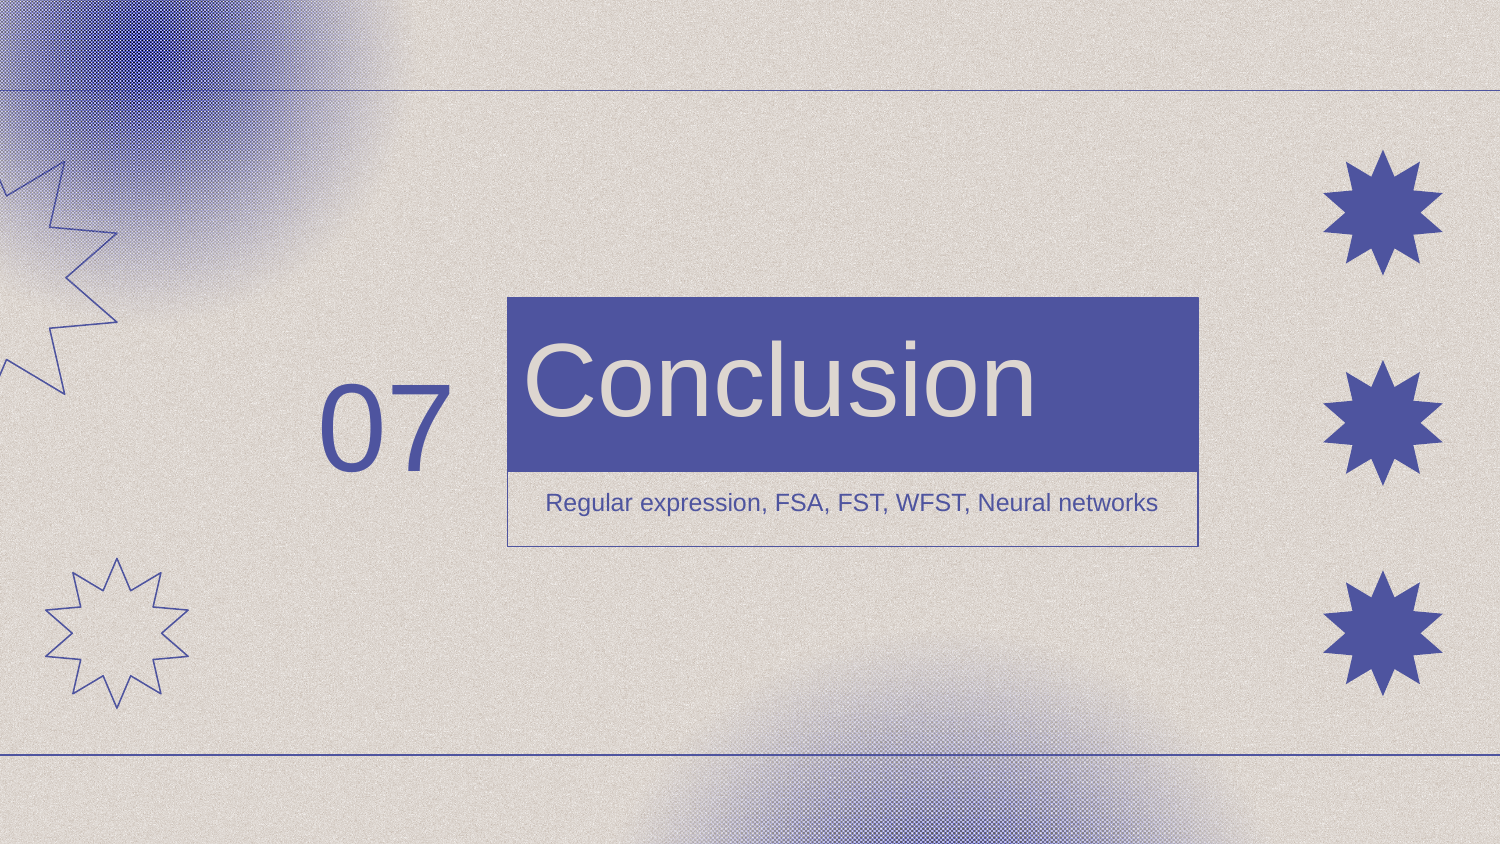

07
# Conclusion
Regular expression, FSA, FST, WFST, Neural networks